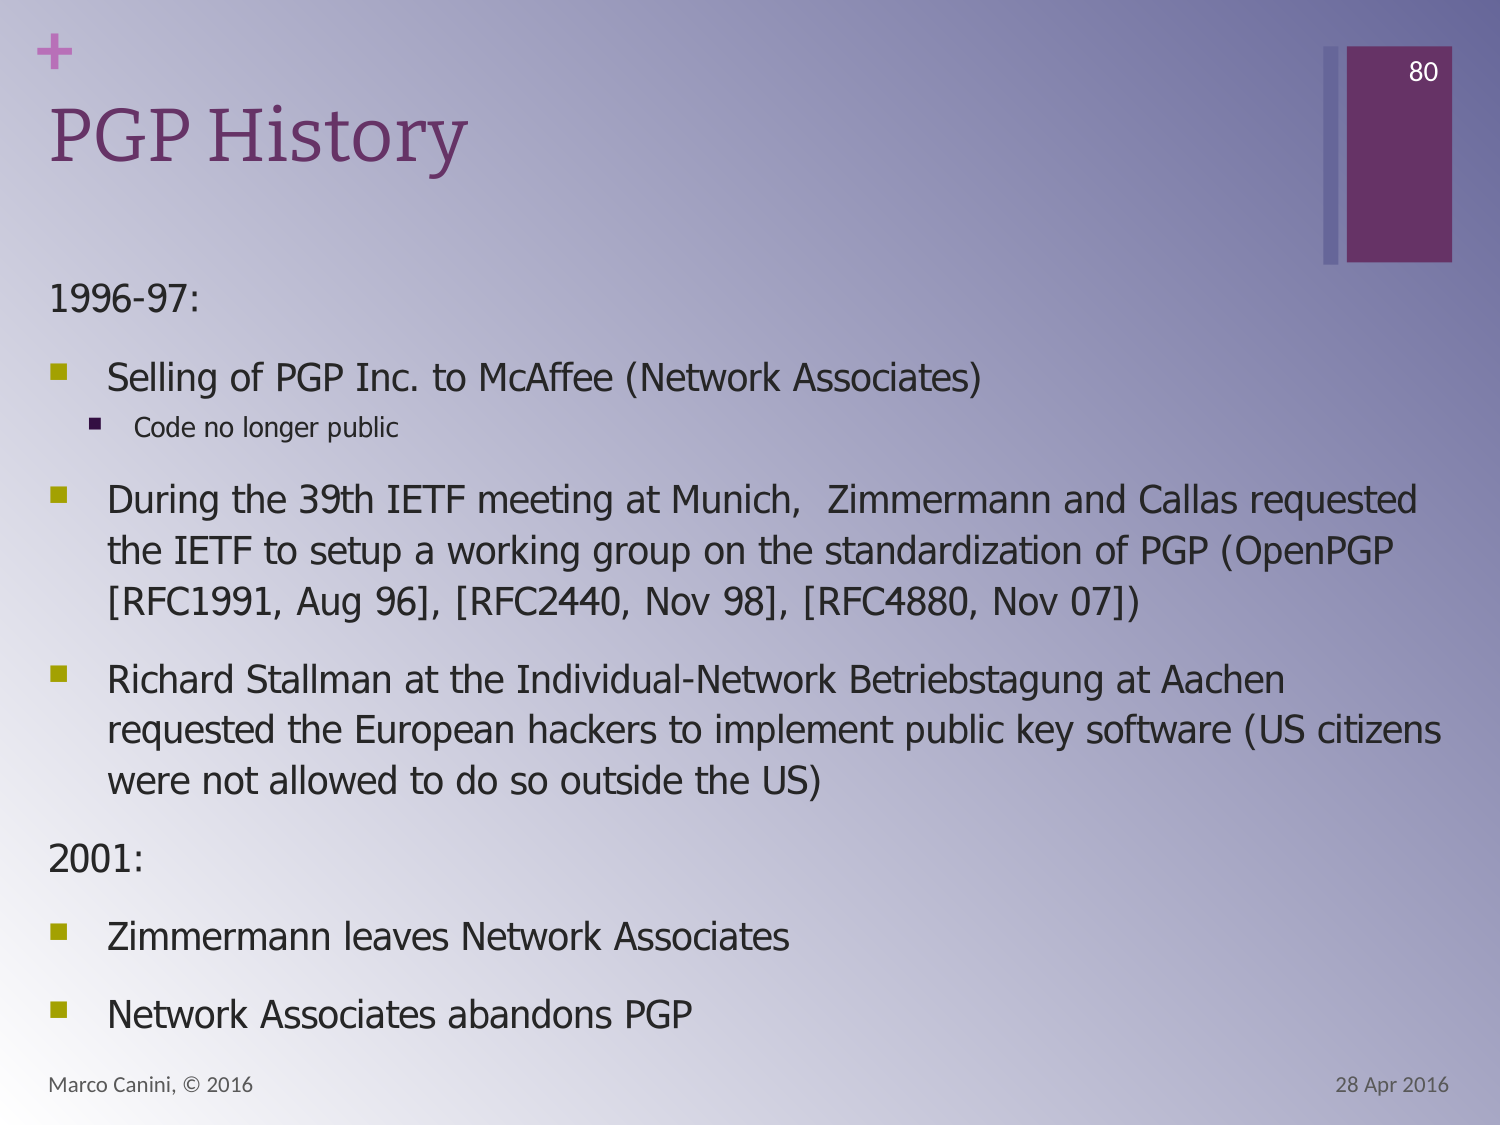

80
# PGP History
1996-97:
Selling of PGP Inc. to McAffee (Network Associates)
Code no longer public
During the 39th IETF meeting at Munich,  Zimmermann and Callas requested the IETF to setup a working group on the standardization of PGP (OpenPGP [RFC1991, Aug 96], [RFC2440, Nov 98], [RFC4880, Nov 07])
Richard Stallman at the Individual-Network Betriebstagung at Aachen requested the European hackers to implement public key software (US citizens were not allowed to do so outside the US)
2001:
Zimmermann leaves Network Associates
Network Associates abandons PGP
Marco Canini, © 2016
28 Apr 2016